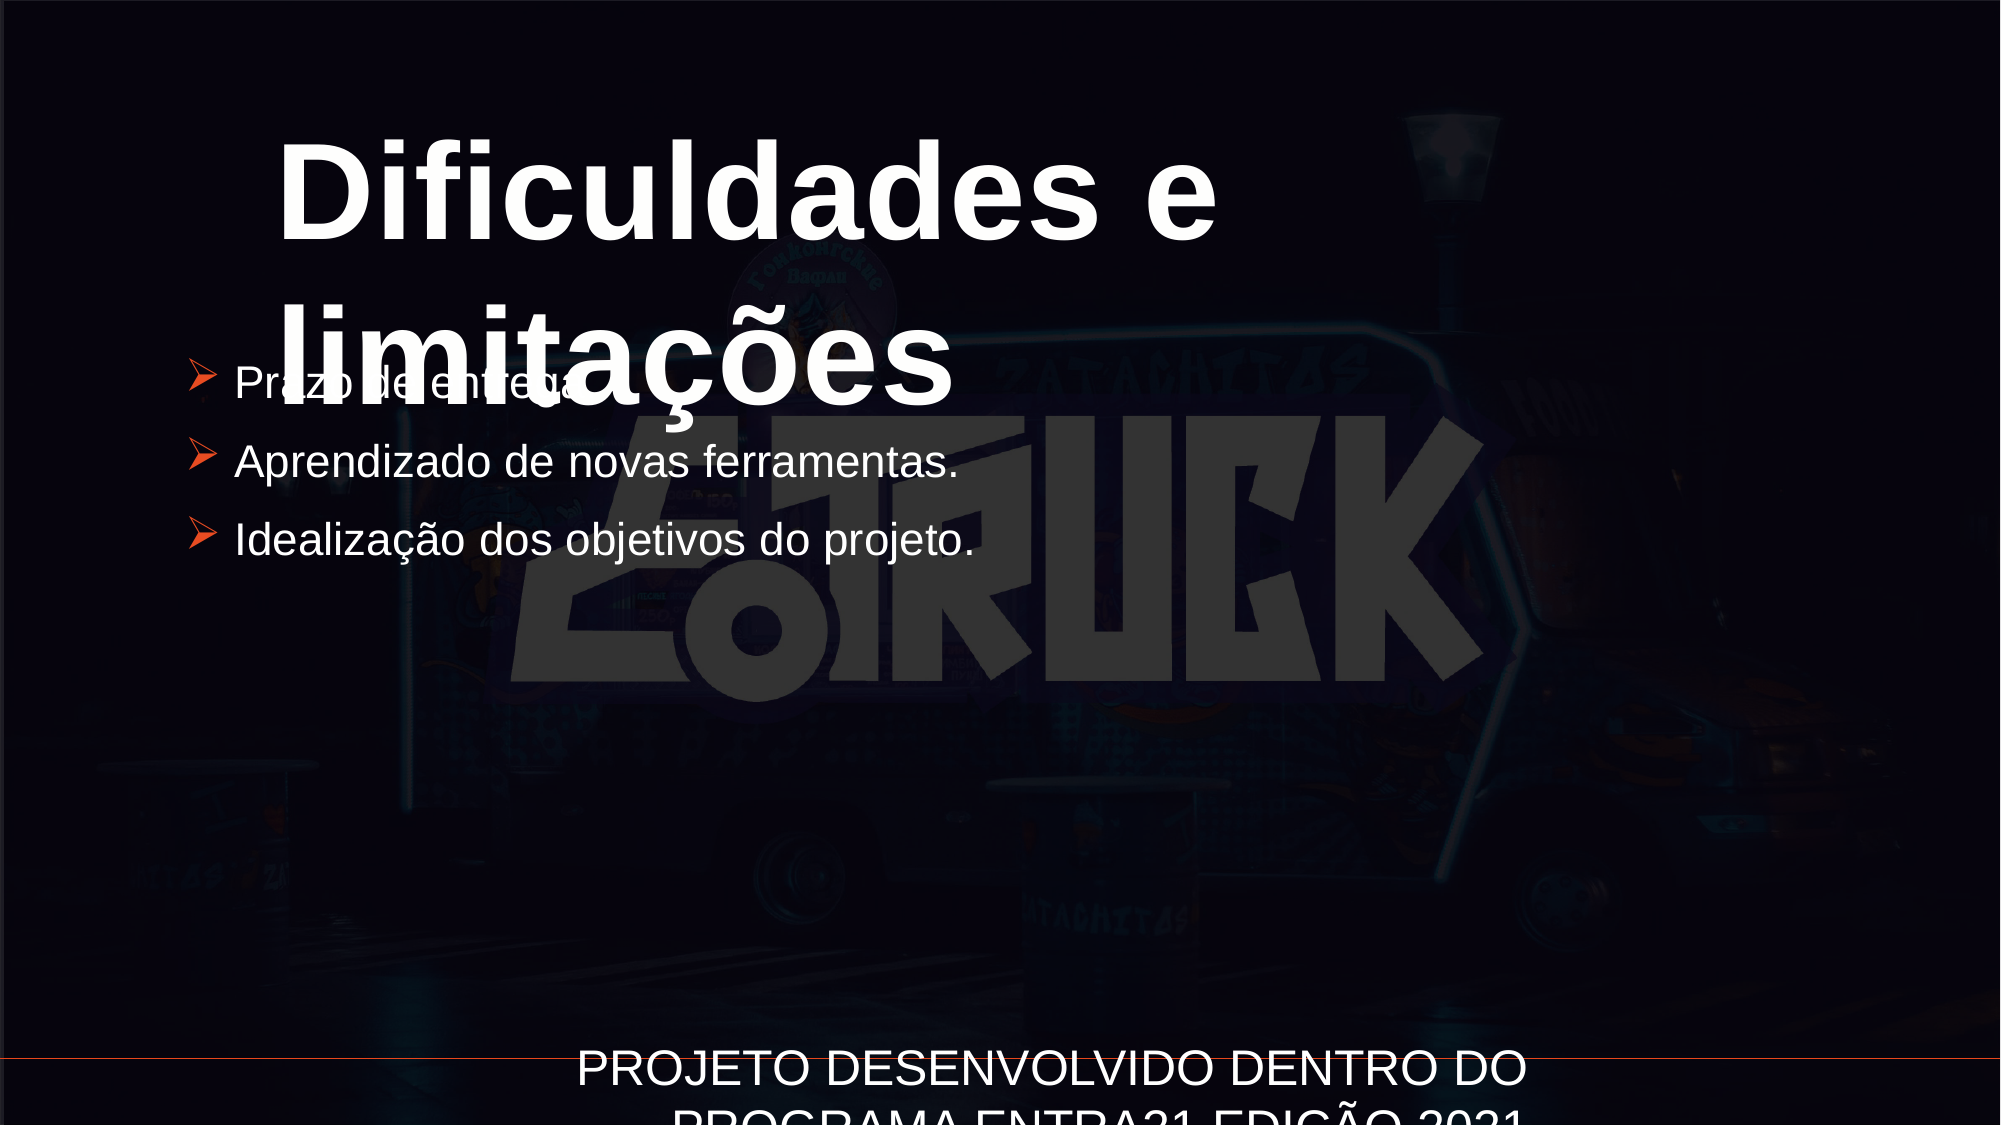

Dificuldades e limitações
 Prazo de entrega.
 Aprendizado de novas ferramentas.
 Idealização dos objetivos do projeto.

PROJETO desenvolvido dentro do programa ENTRA21 edição 2021